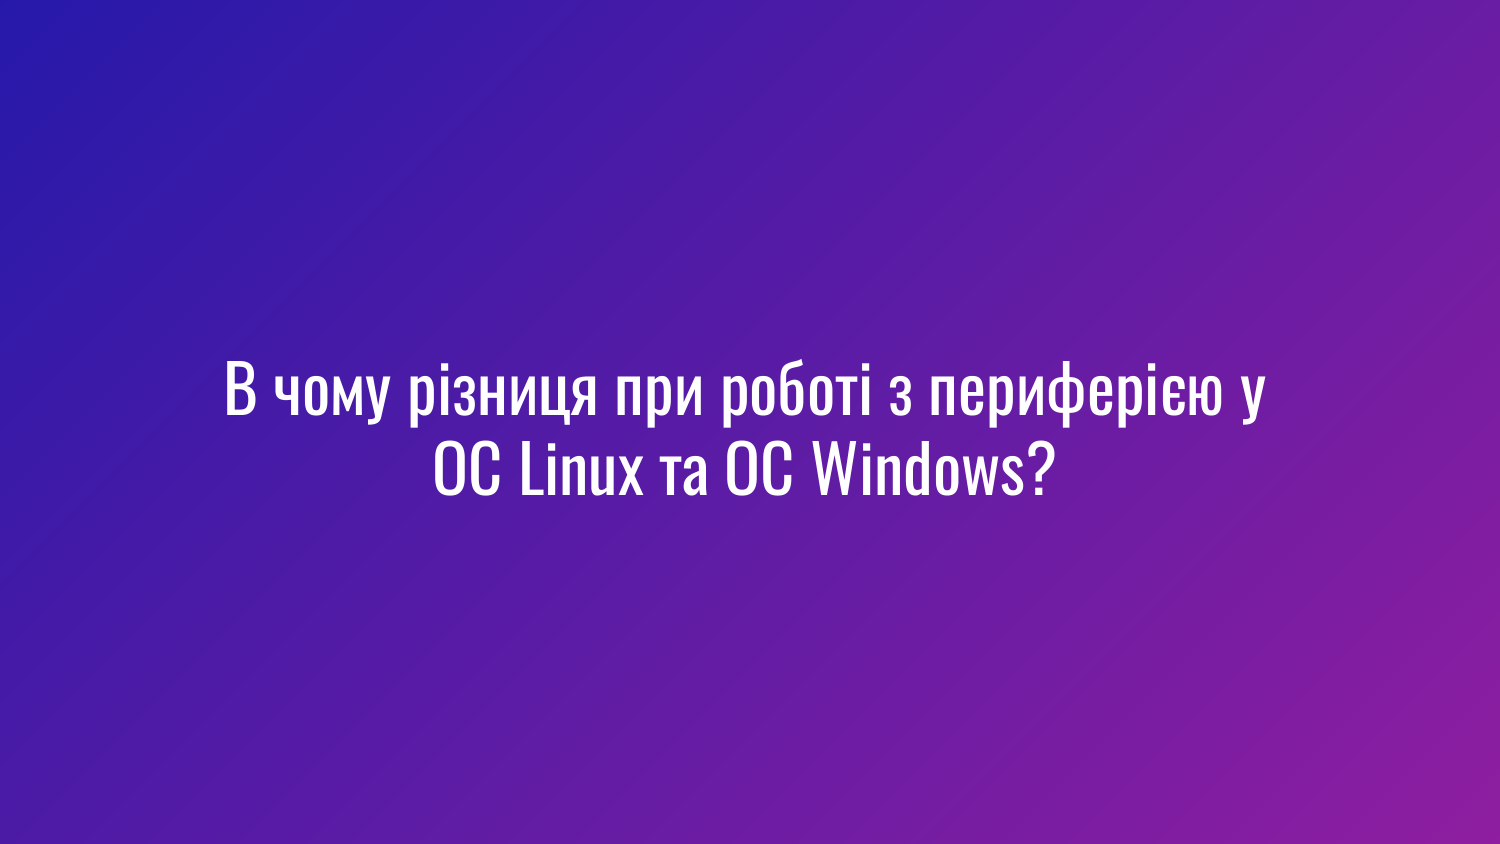

# В чому різниця при роботі з периферією у ОС Linux та ОС Windows?